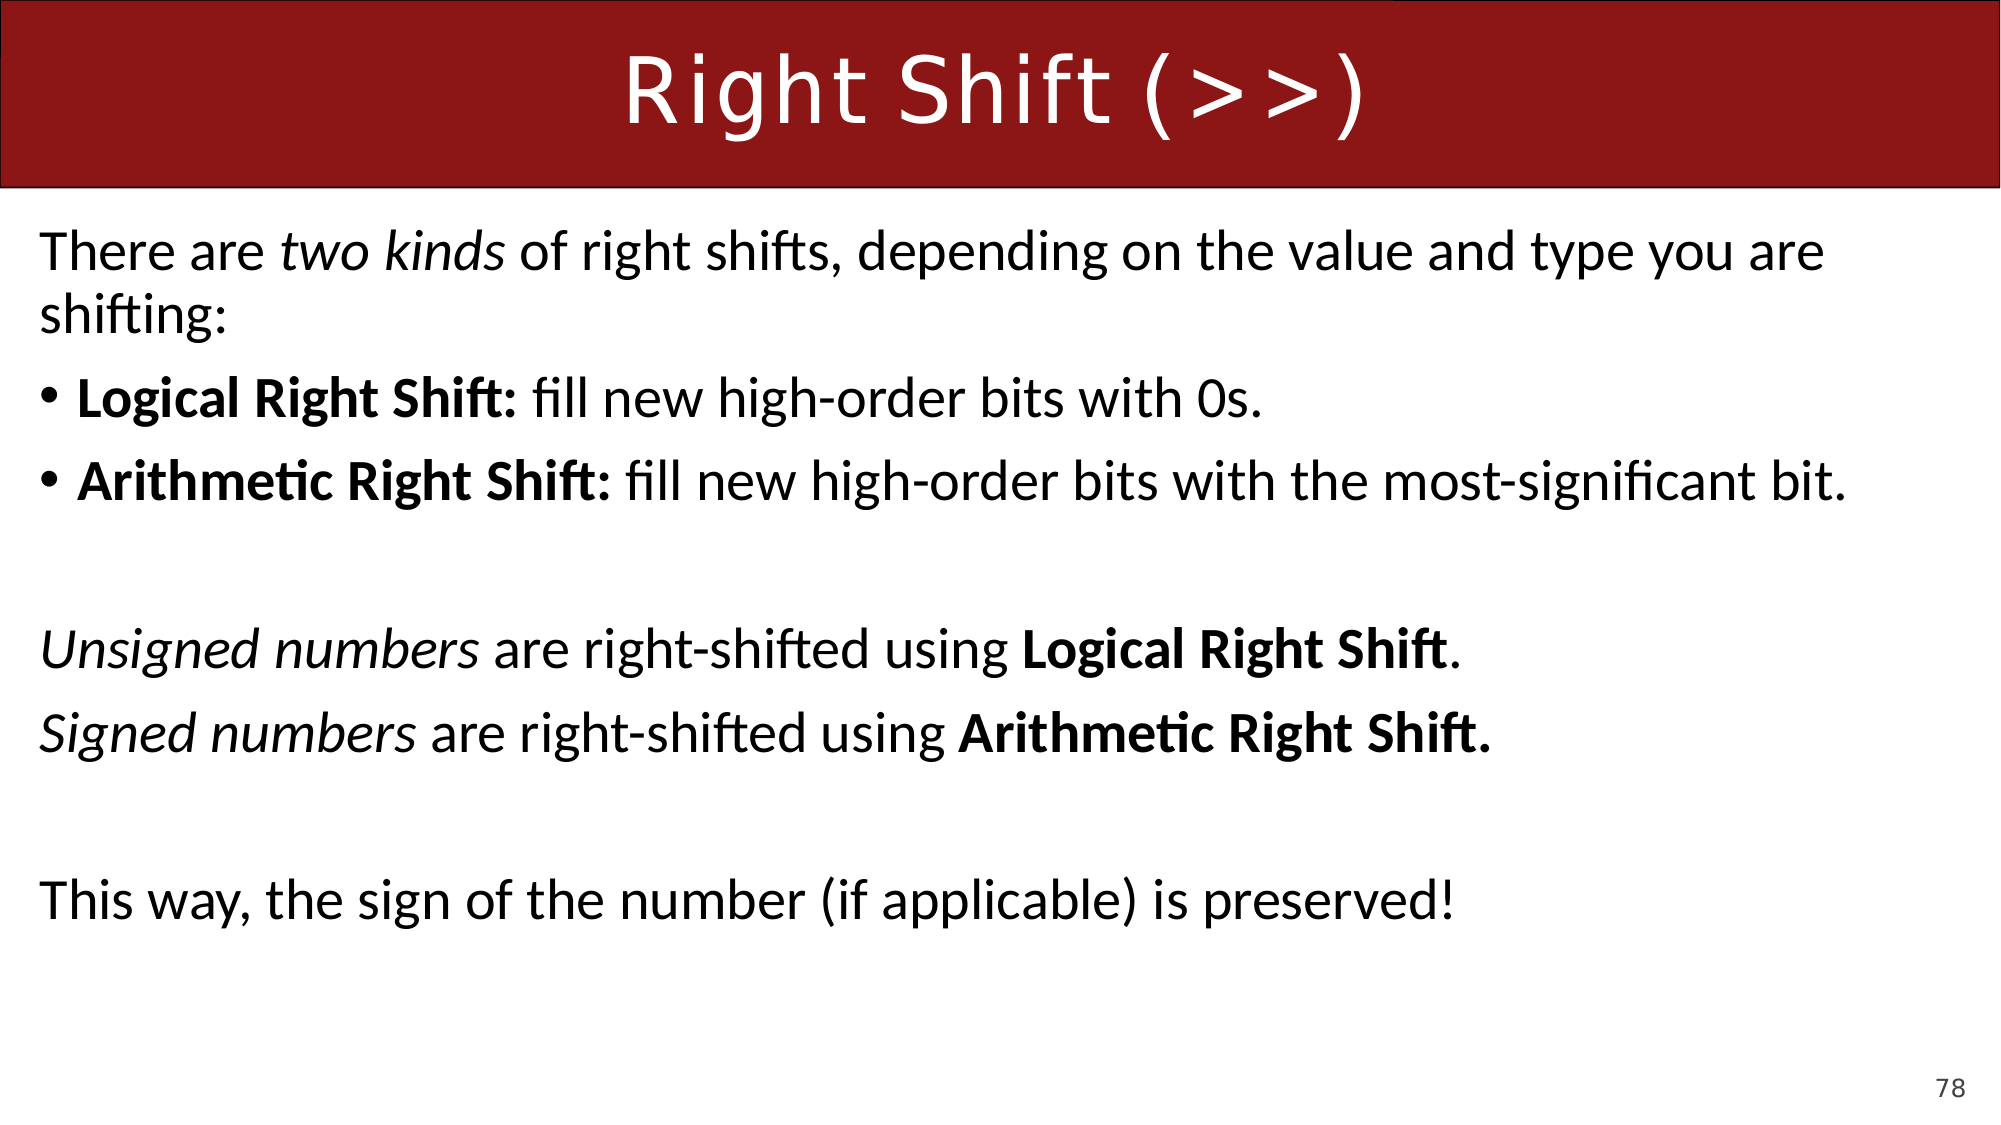

# Right Shift (>>)
There are two kinds of right shifts, depending on the value and type you are shifting:
Logical Right Shift: fill new high-order bits with 0s.
Arithmetic Right Shift: fill new high-order bits with the most-significant bit.

Unsigned numbers are right-shifted using Logical Right Shift.
Signed numbers are right-shifted using Arithmetic Right Shift.

This way, the sign of the number (if applicable) is preserved!